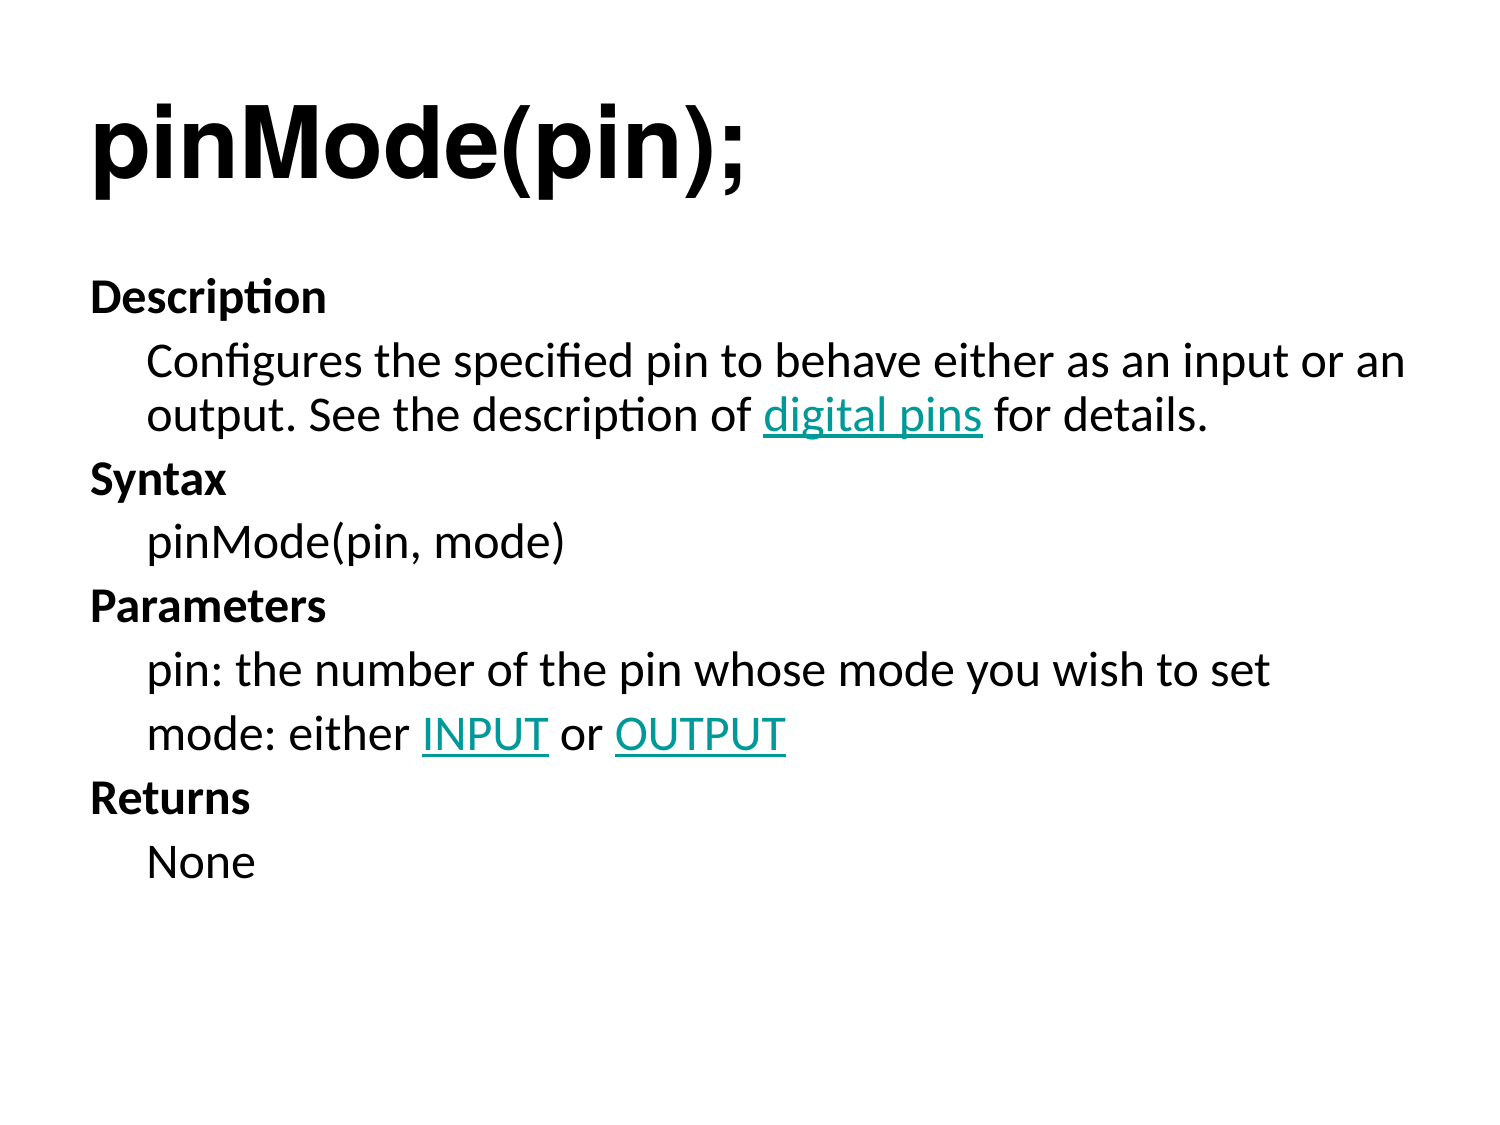

# pinMode(pin);
Description
	Configures the specified pin to behave either as an input or an output. See the description of digital pins for details.
Syntax
	pinMode(pin, mode)
Parameters
	pin: the number of the pin whose mode you wish to set
	mode: either INPUT or OUTPUT
Returns
	None